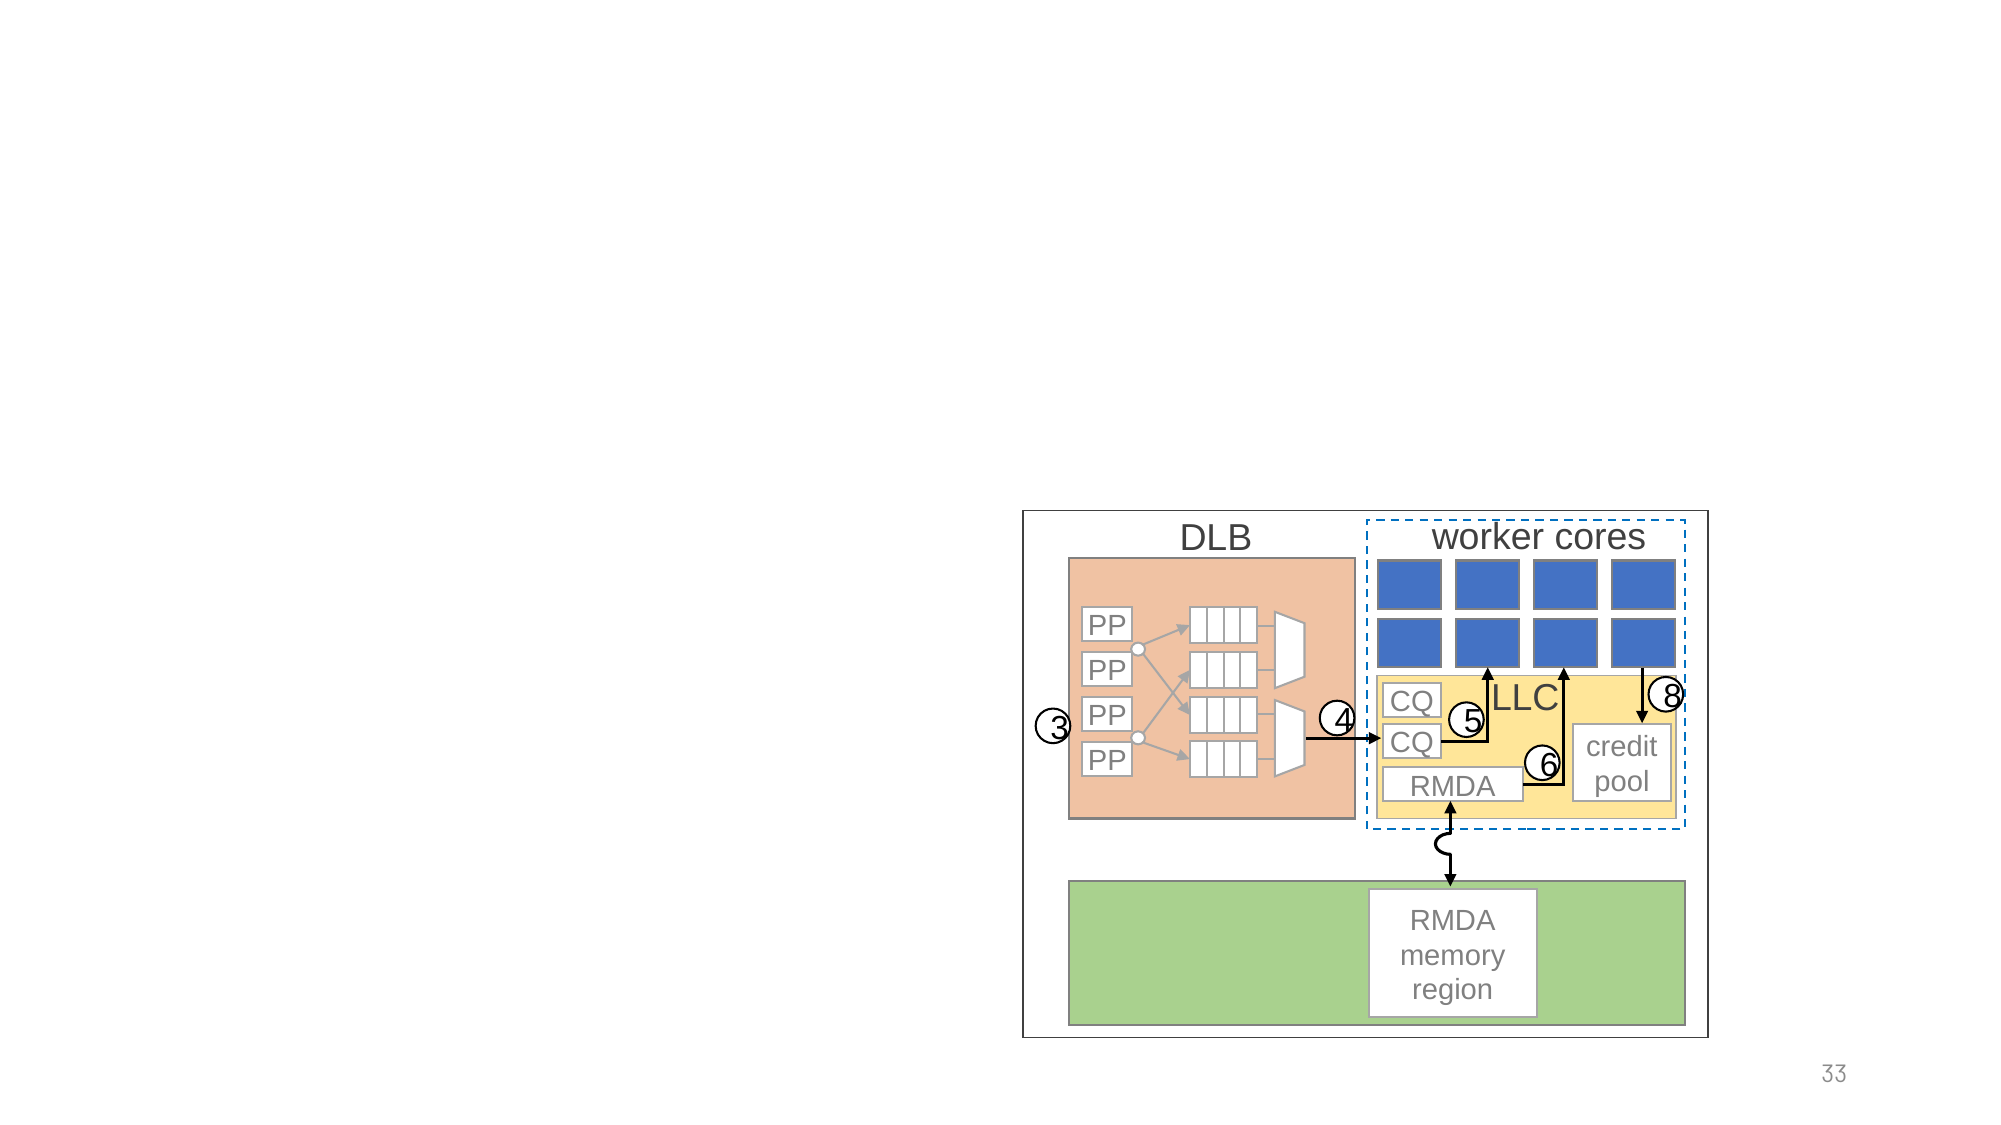

#

worker cores
DLB

PP

PP
LLC

8
CQ

PP
4
5
3

credit
pool
CQ

PP
6
RMDA

RMDA
memory
region
33